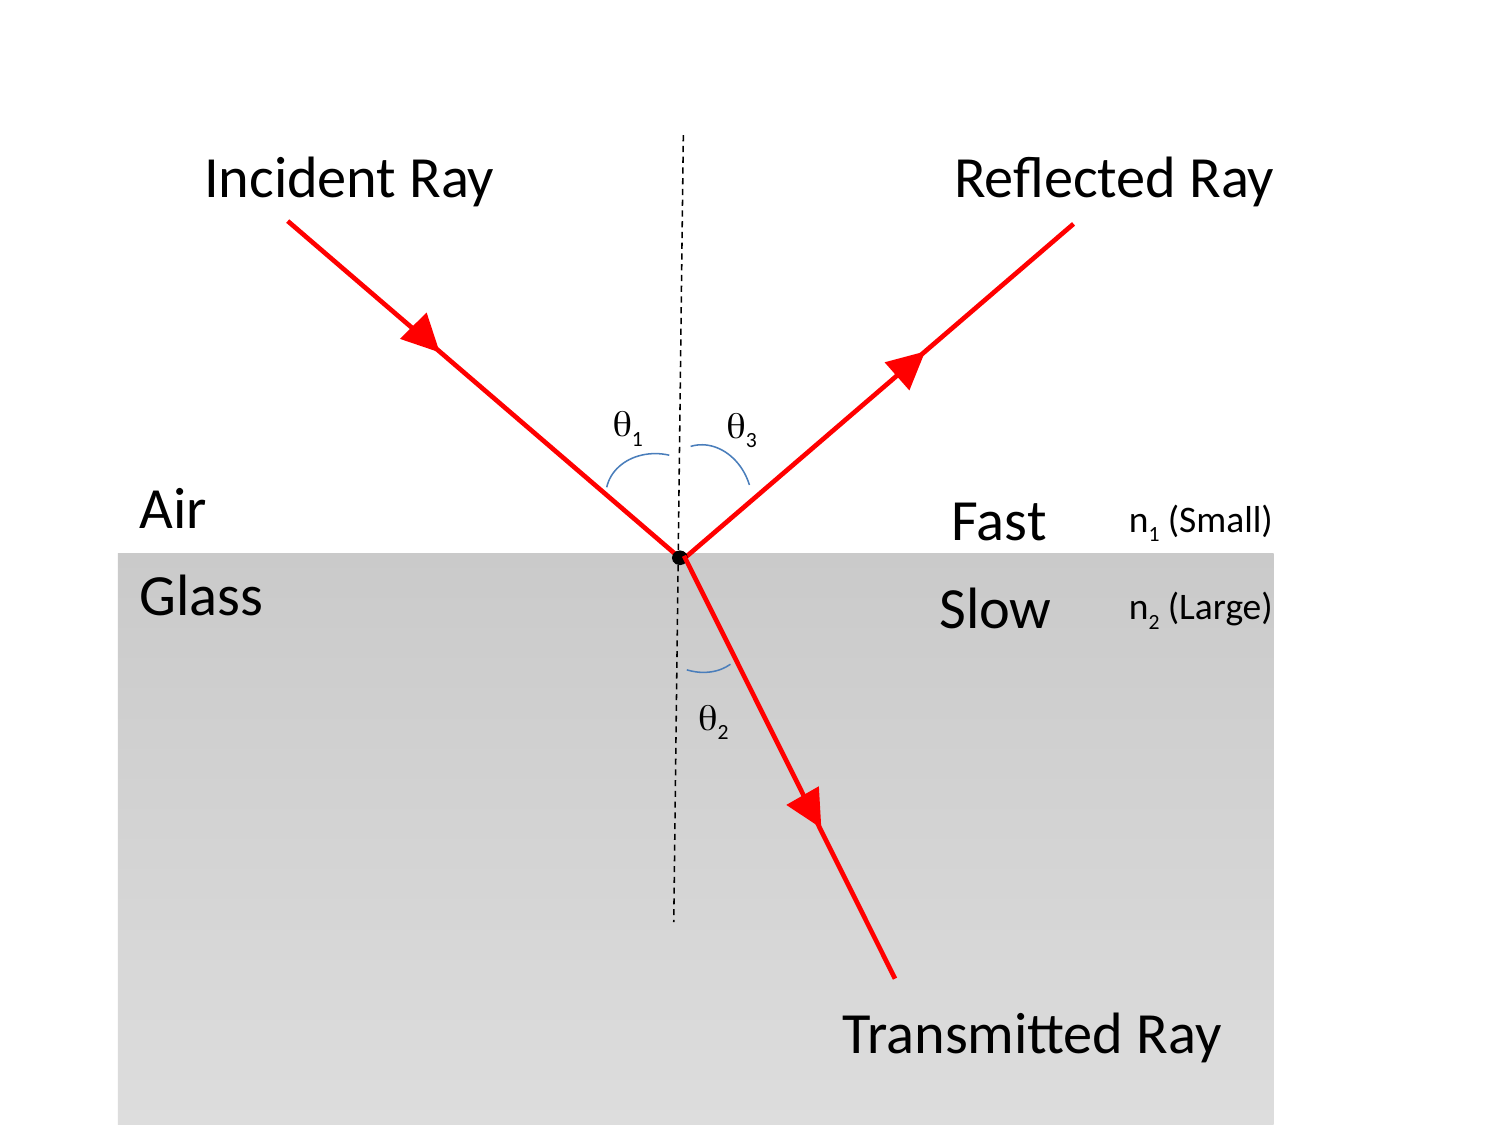

Incident Ray
Reflected Ray

θ1
θ3

Air
Fast
n1 (Small)
Glass

Slow

n2 (Large)
θ2

Transmitted Ray